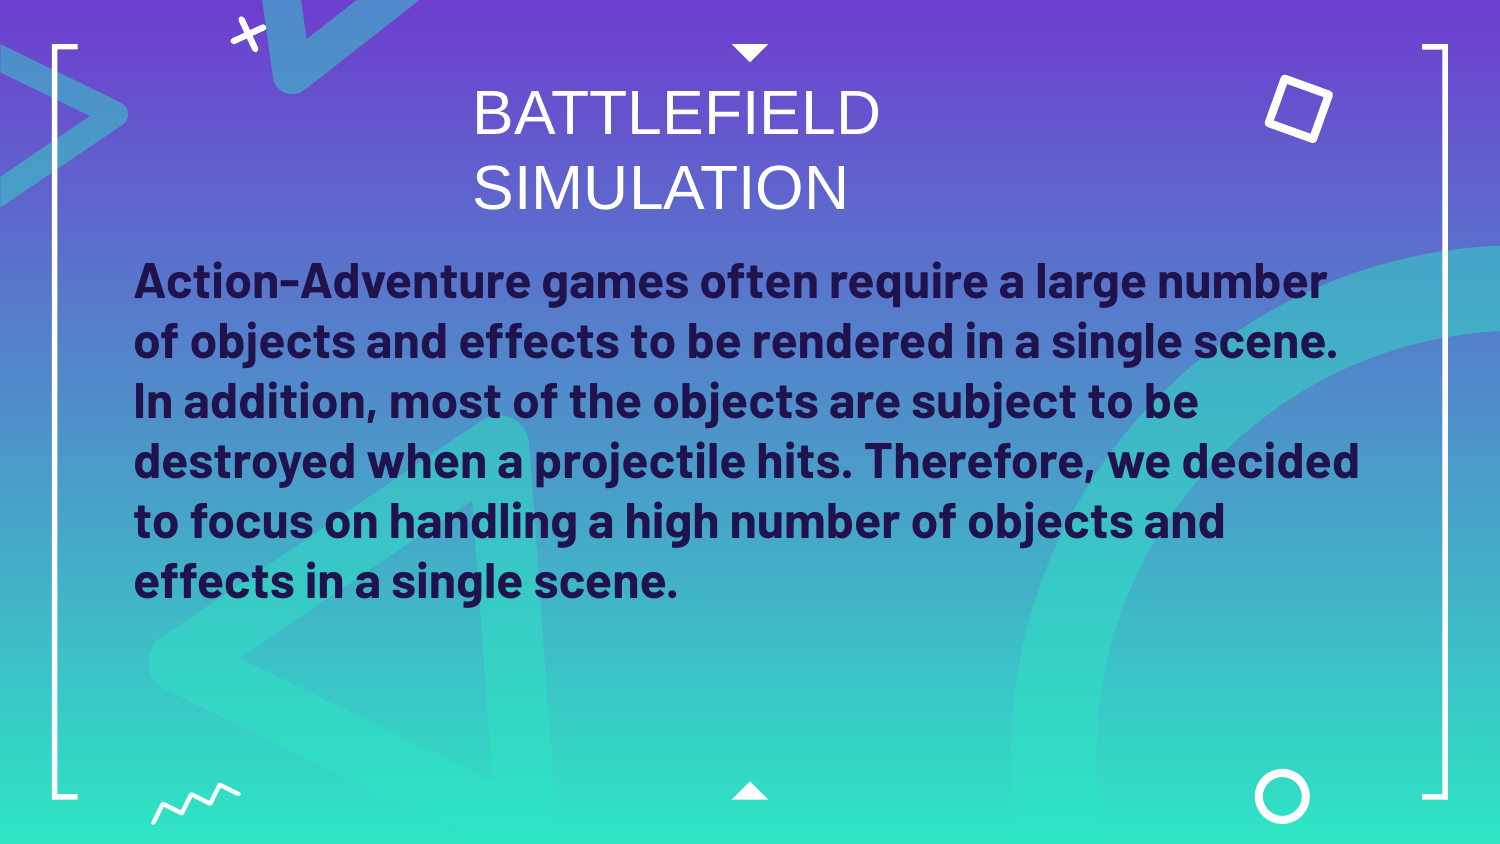

# BATTLEFIELD SIMULATION
Action-Adventure games often require a large number of objects and effects to be rendered in a single scene. In addition, most of the objects are subject to be destroyed when a projectile hits. Therefore, we decided to focus on handling a high number of objects and effects in a single scene.